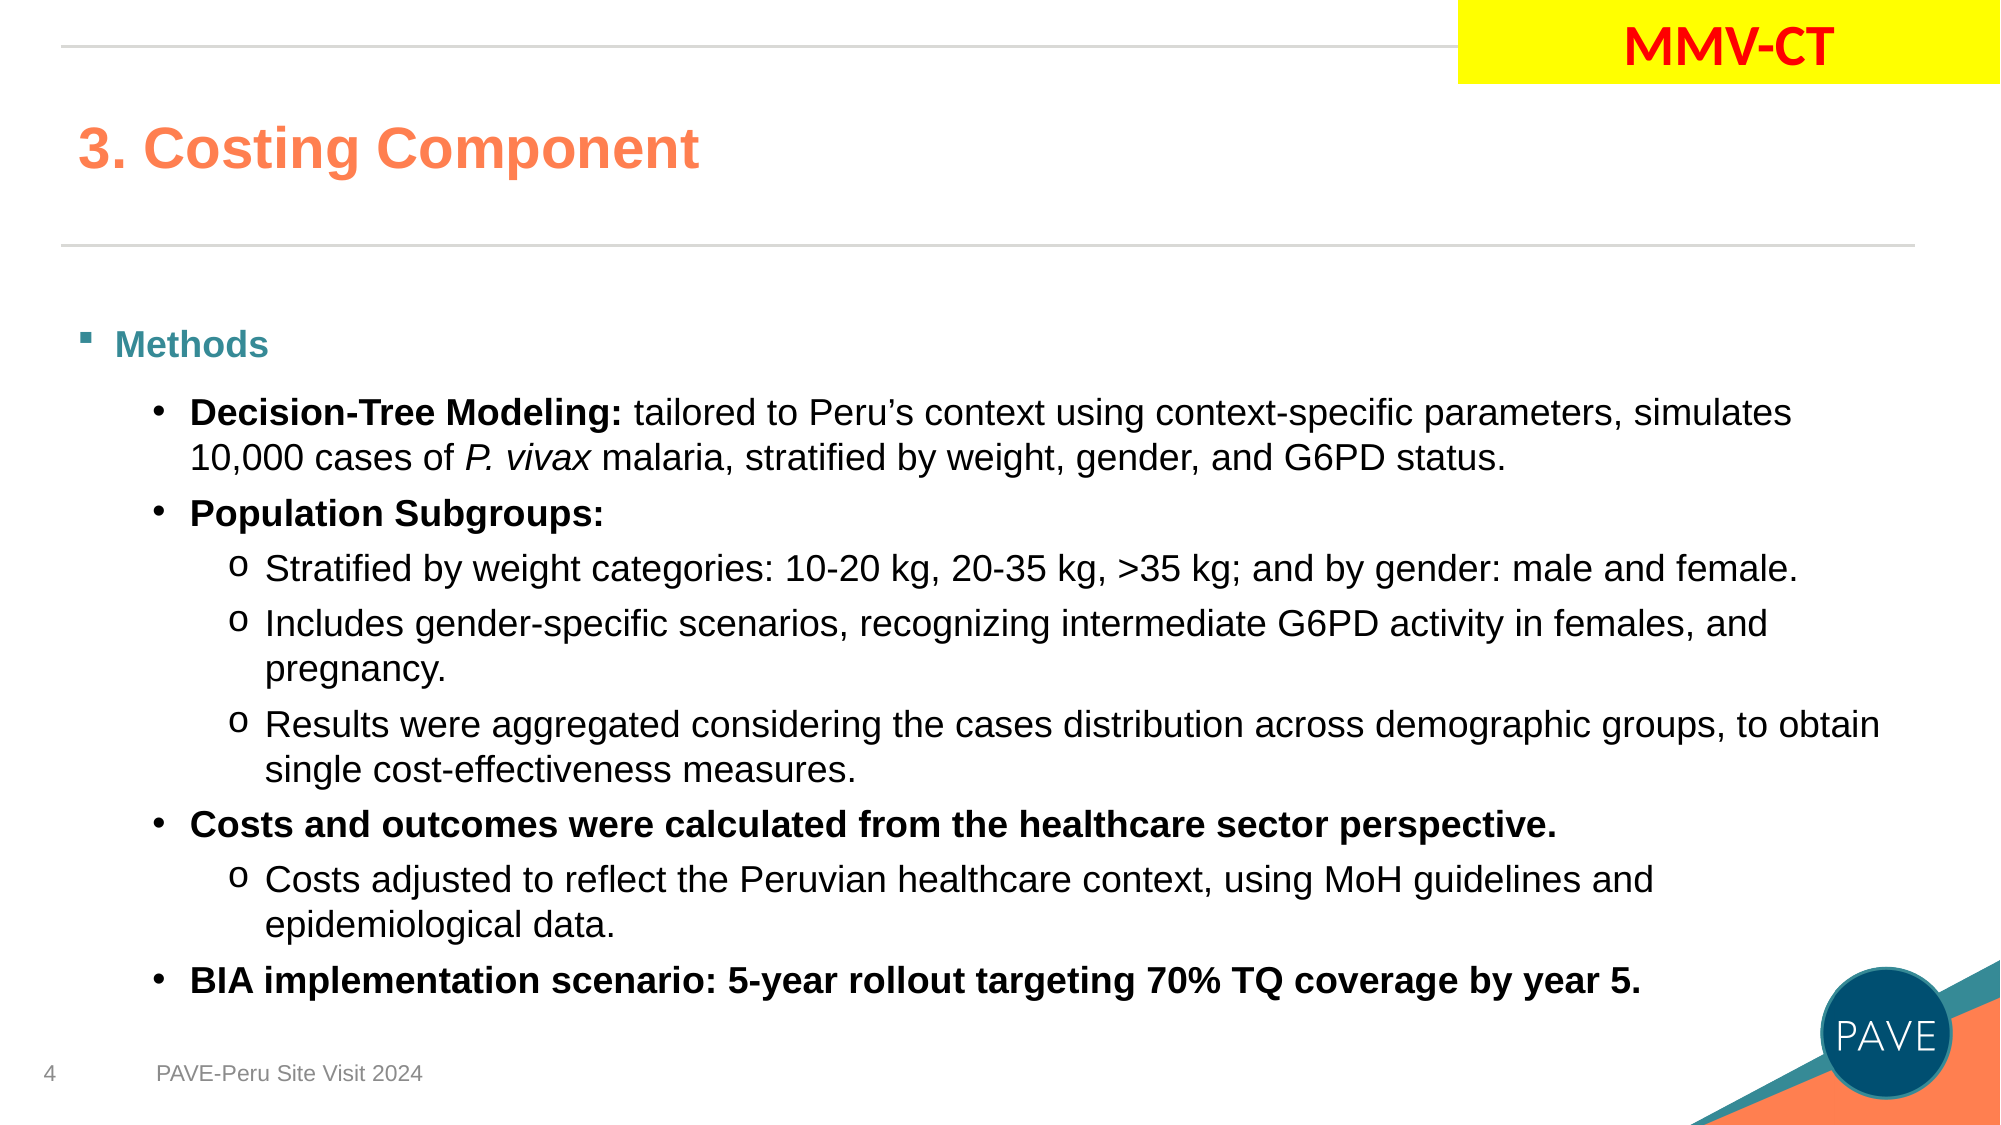

MMV-CT
# 3. Costing Component
Methods
Decision-Tree Modeling: tailored to Peru’s context using context-specific parameters, simulates 10,000 cases of P. vivax malaria, stratified by weight, gender, and G6PD status.
Population Subgroups:
Stratified by weight categories: 10-20 kg, 20-35 kg, >35 kg; and by gender: male and female.
Includes gender-specific scenarios, recognizing intermediate G6PD activity in females, and pregnancy.
Results were aggregated considering the cases distribution across demographic groups, to obtain single cost-effectiveness measures.
Costs and outcomes were calculated from the healthcare sector perspective.
Costs adjusted to reflect the Peruvian healthcare context, using MoH guidelines and epidemiological data.
BIA implementation scenario: 5-year rollout targeting 70% TQ coverage by year 5.
4
PAVE-Peru Site Visit 2024